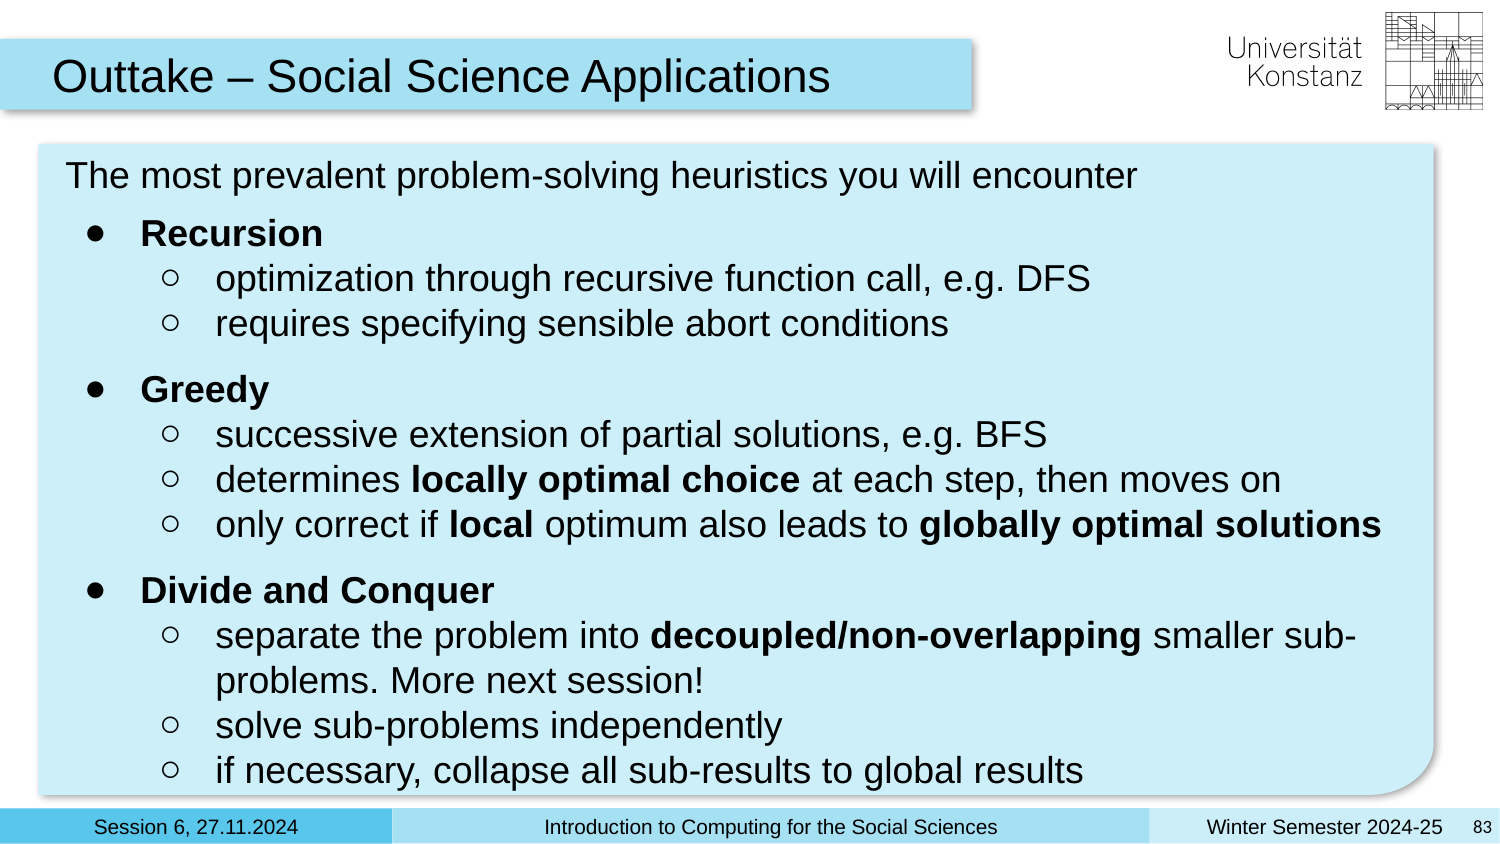

Outtake – Social Science Applications

The most prevalent problem-solving heuristics you will encounter
Recursion
optimization through recursive function call, e.g. DFS
requires specifying sensible abort conditions
Greedy
successive extension of partial solutions, e.g. BFS
determines locally optimal choice at each step, then moves on
only correct if local optimum also leads to globally optimal solutions
Divide and Conquer
separate the problem into decoupled/non-overlapping smaller sub-problems. More next session!
solve sub-problems independently
if necessary, collapse all sub-results to global results